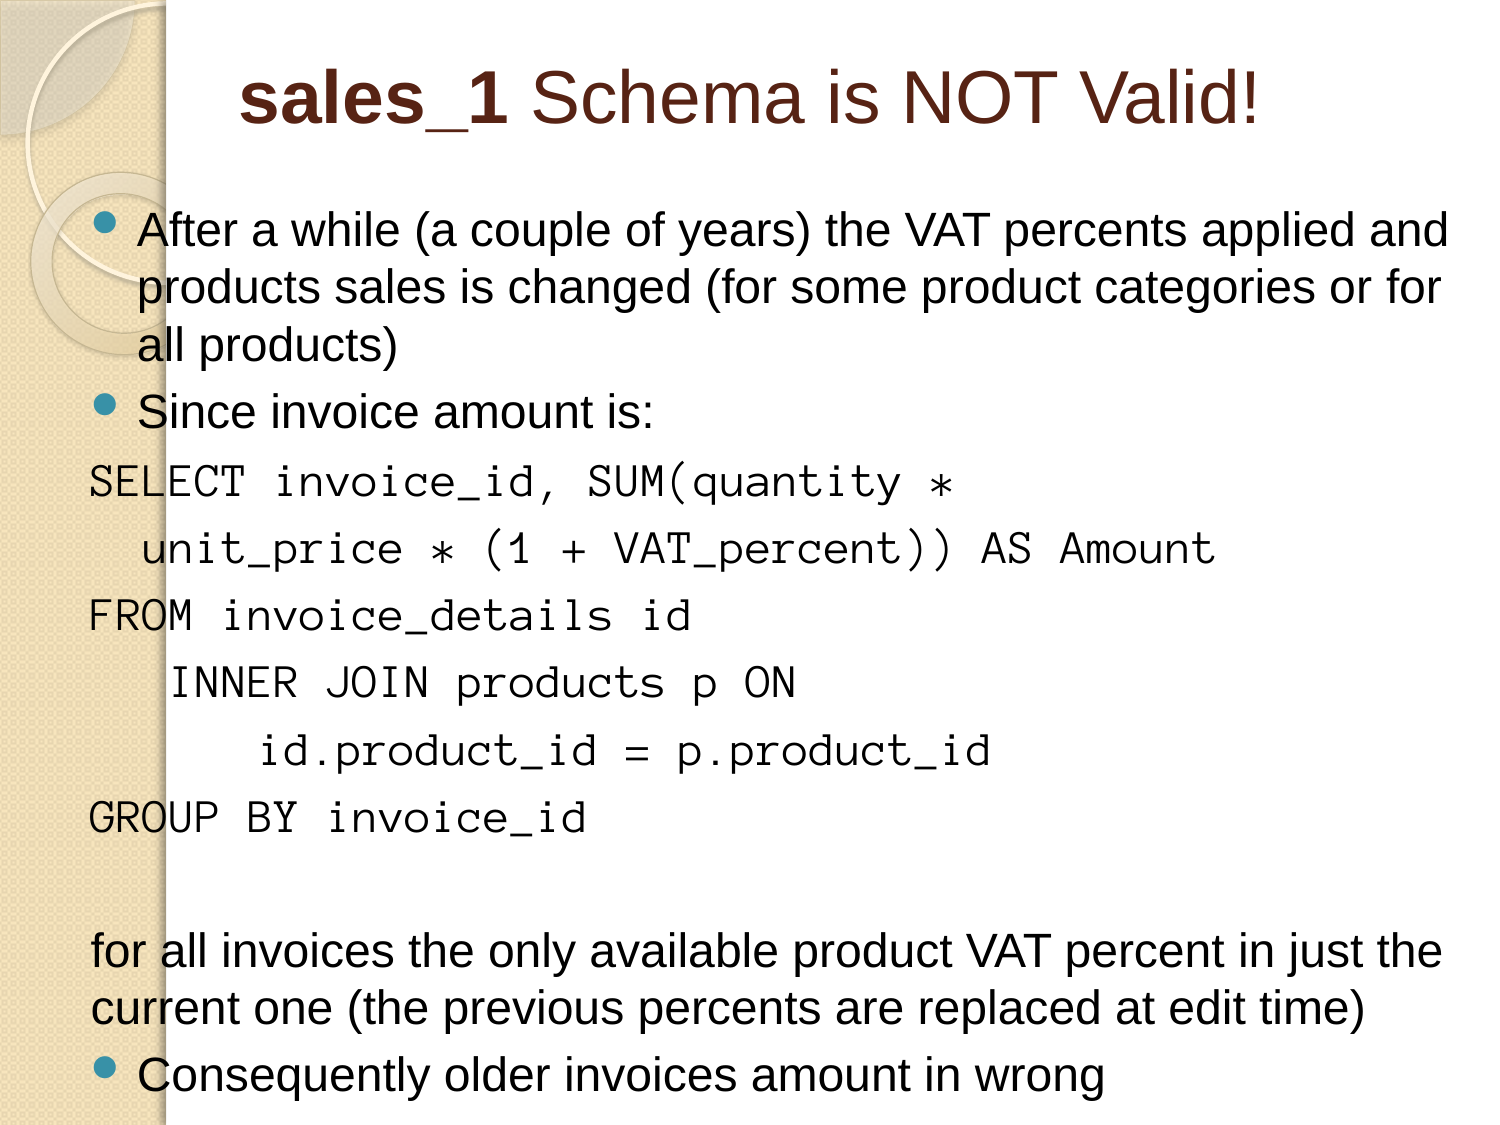

# sales_1 Schema is NOT Valid!
After a while (a couple of years) the VAT percents applied and products sales is changed (for some product categories or for all products)
Since invoice amount is:
SELECT invoice_id, SUM(quantity *
  unit_price * (1 + VAT_percent)) AS Amount
FROM invoice_details id
   INNER JOIN products p ON
 	  id.product_id = p.product_id
GROUP BY invoice_id

for all invoices the only available product VAT percent in just the current one (the previous percents are replaced at edit time)
Consequently older invoices amount in wrong